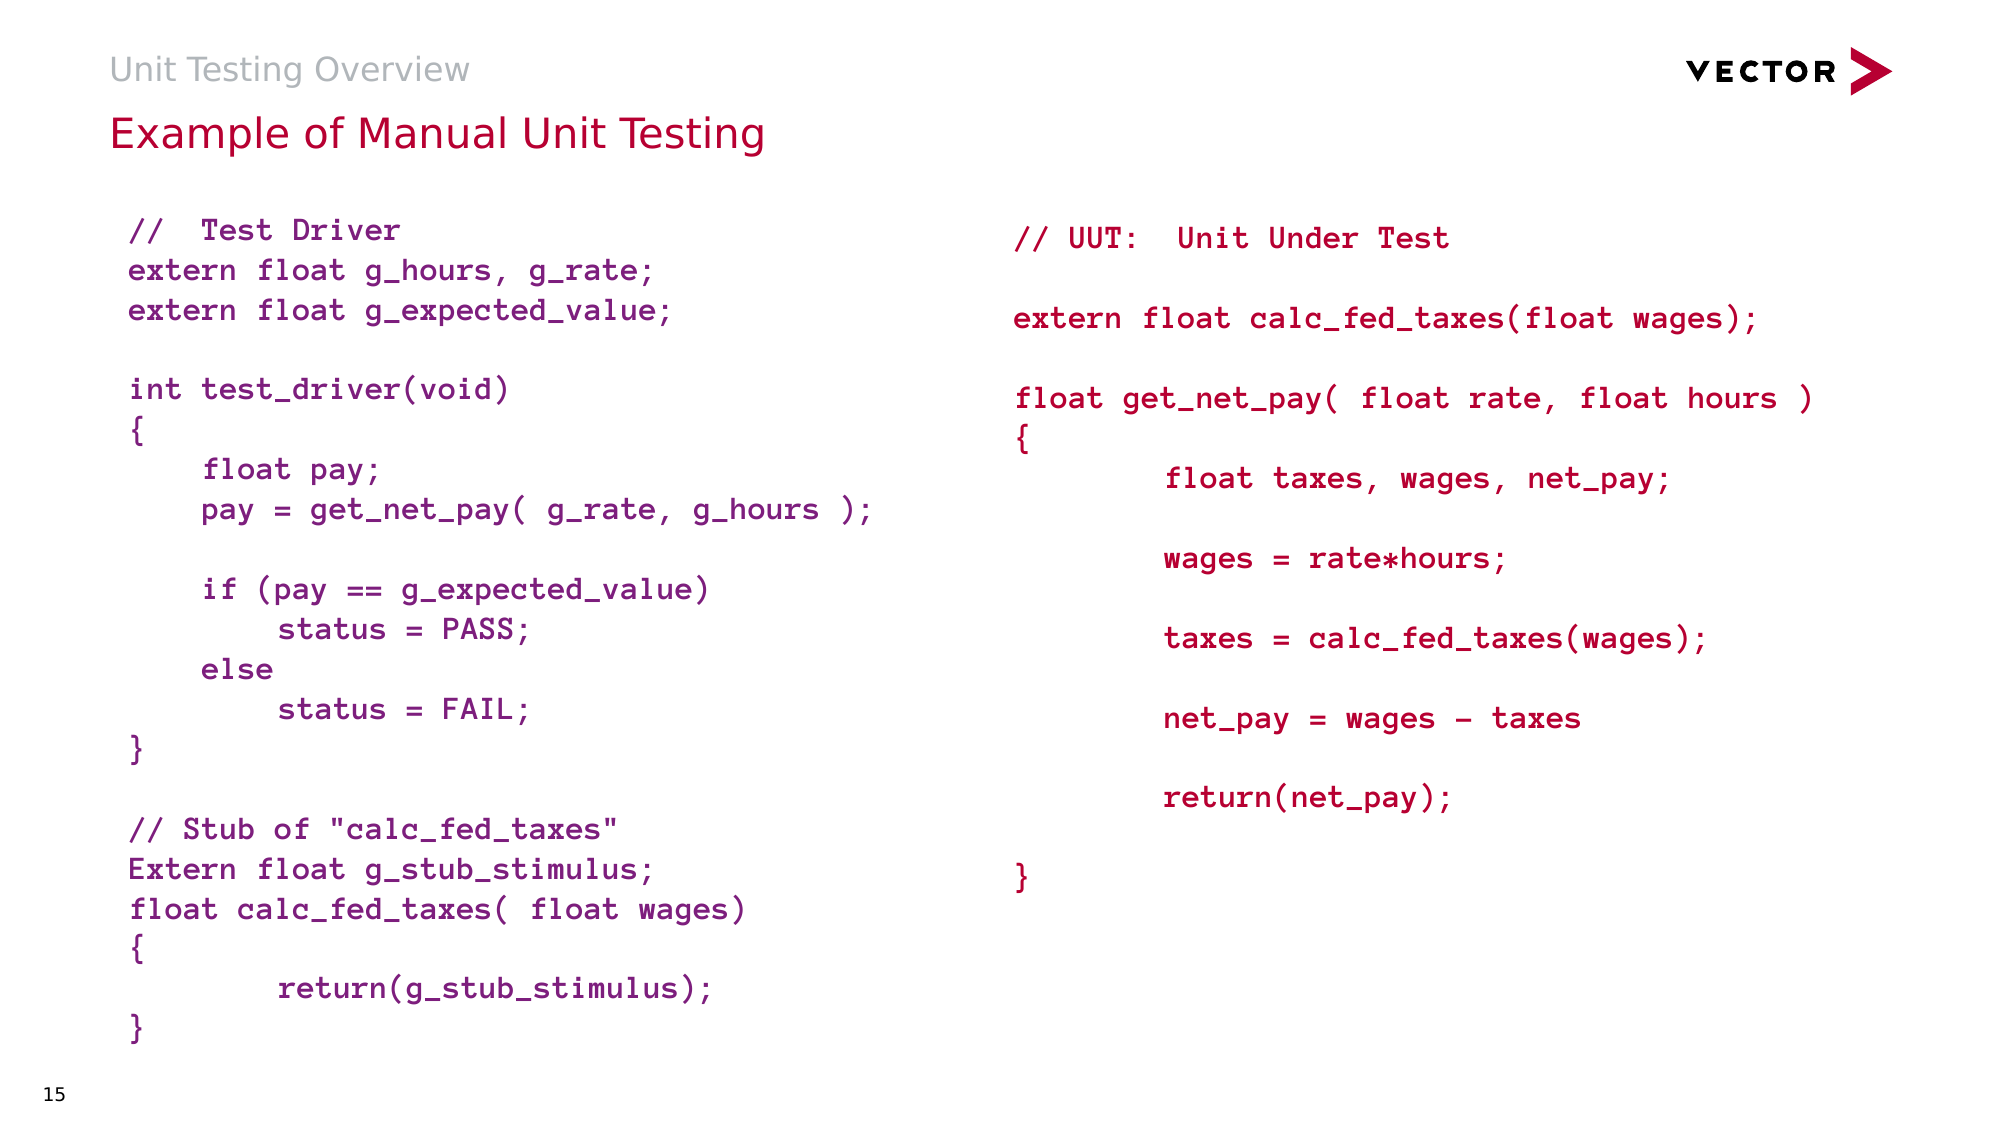

# Unit Testing Overview
Example of Manual Unit Testing

//  Test Driver
extern float g_hours, g_rate;
extern float g_expected_value;

int test_driver(void)
{
    float pay;
    pay = get_net_pay( g_rate, g_hours );

    if (pay == g_expected_value)
	status = PASS;
    else
	status = FAIL;
}

// Stub of "calc_fed_taxes"
Extern float g_stub_stimulus;
float calc_fed_taxes( float wages)
{
	return(g_stub_stimulus);
}

// UUT:  Unit Under Test

extern float calc_fed_taxes(float wages);

float get_net_pay( float rate, float hours )
{
	float taxes, wages, net_pay;

	wages = rate*hours;

	taxes = calc_fed_taxes(wages);

	net_pay = wages - taxes

	return(net_pay);

}